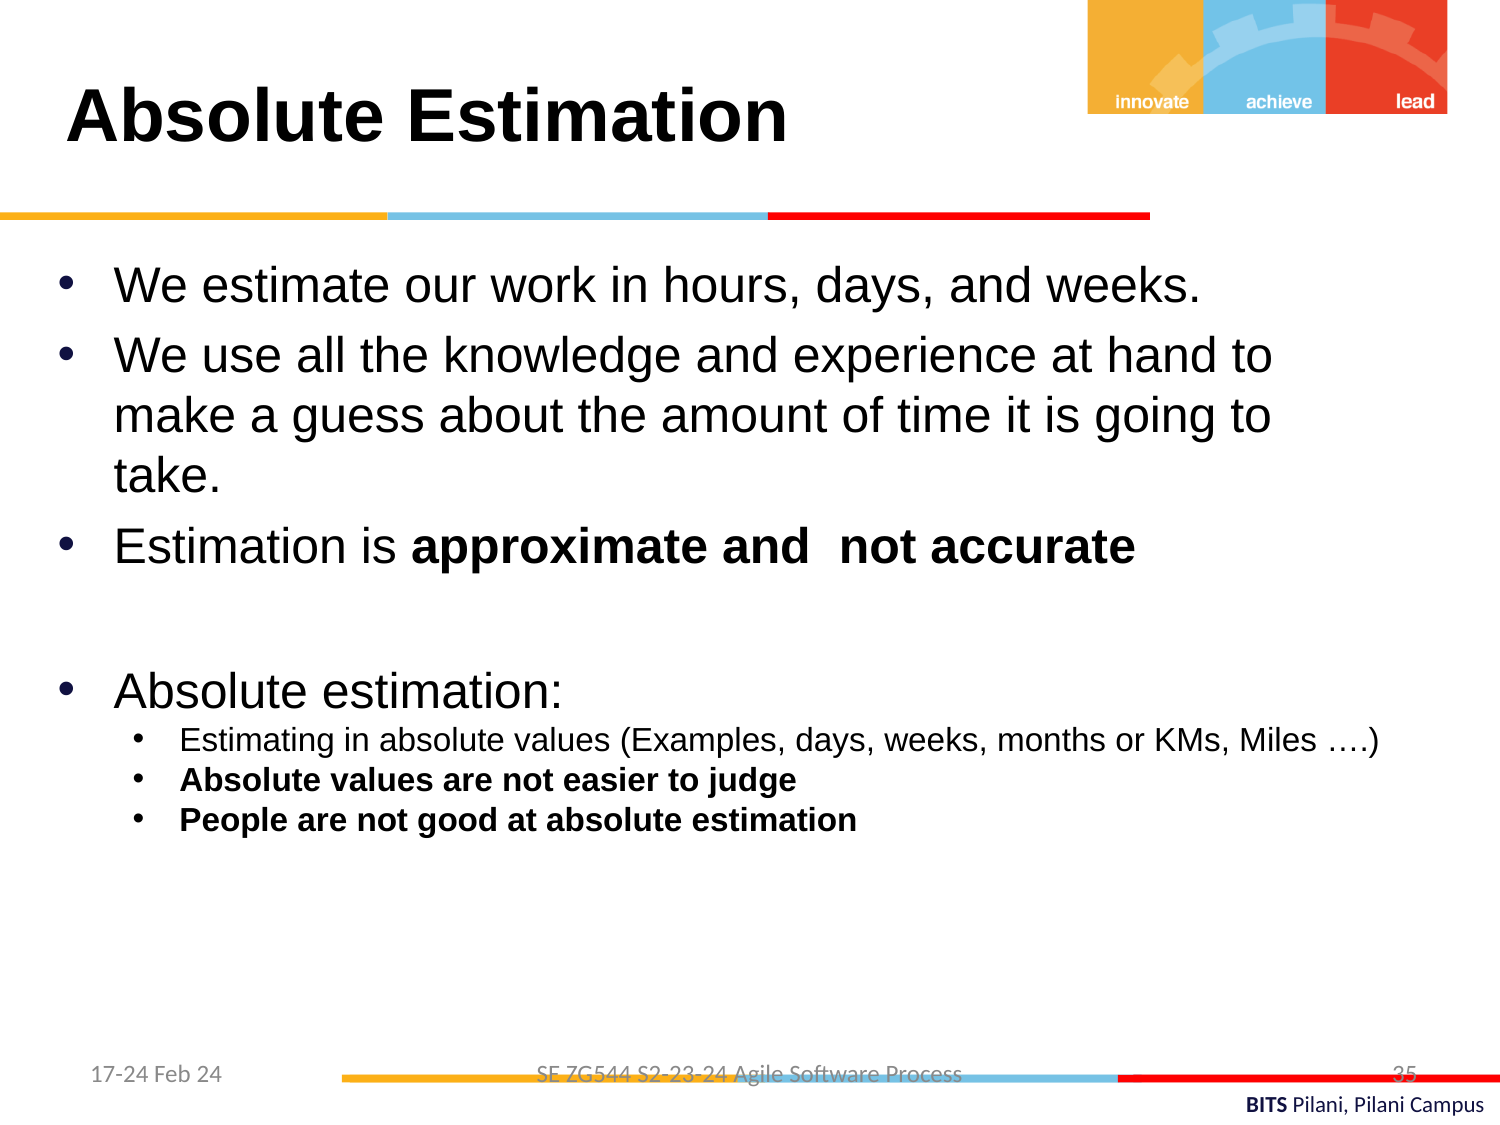

Absolute Estimation
We estimate our work in hours, days, and weeks.
We use all the knowledge and experience at hand to make a guess about the amount of time it is going to take.
Estimation is approximate and  not accurate

Absolute estimation:
Estimating in absolute values (Examples, days, weeks, months or KMs, Miles ….)
Absolute values are not easier to judge
People are not good at absolute estimation
17-24 Feb 24
SE ZG544 S2-23-24 Agile Software Process
35